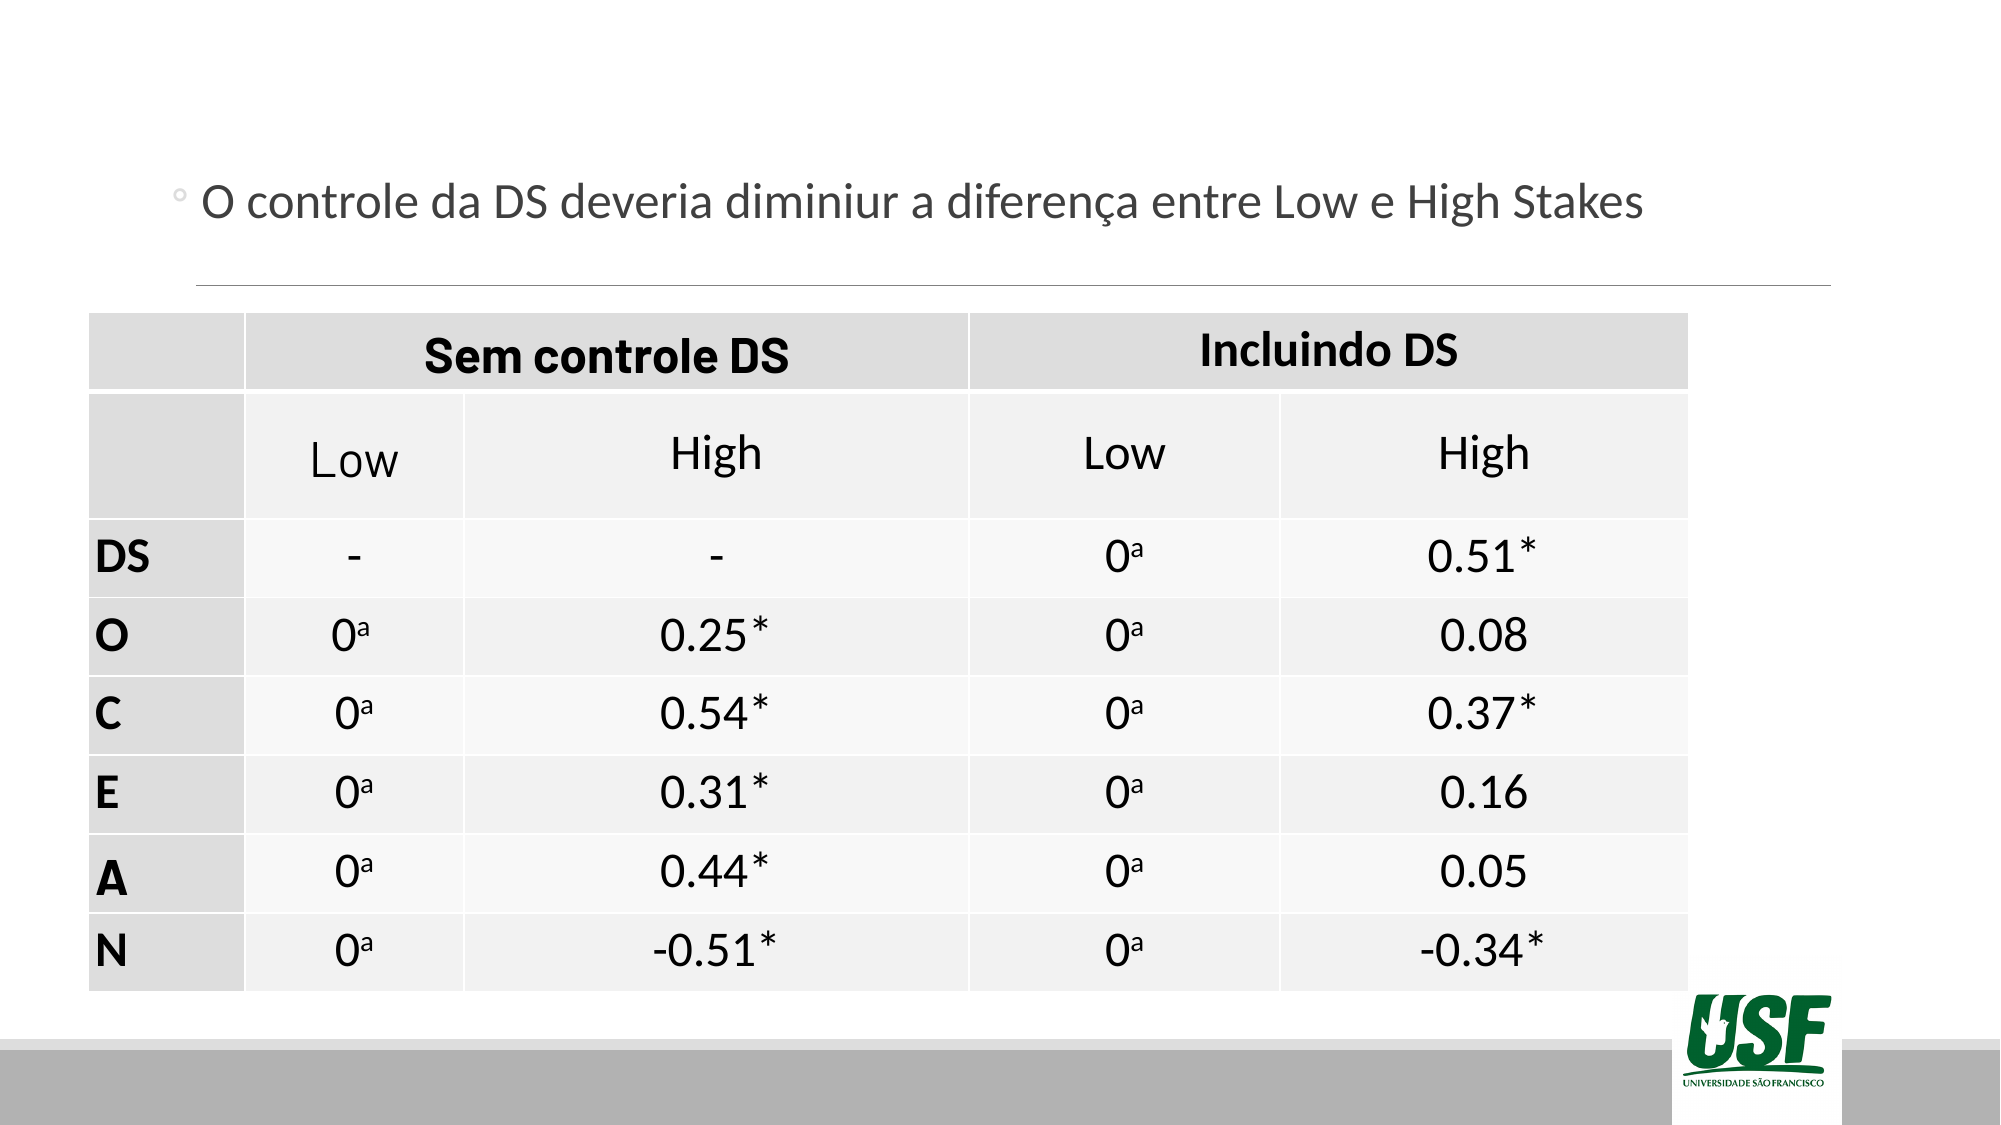

O controle da DS deveria diminiur a diferença entre Low e High Stakes

|  | Sem controle DS |  | Incluindo DS |  |
| --- | --- | --- | --- | --- |
|  | Low | High | Low | High |
| DS | - | - | 0a | 0.51\* |
| O | 0a | 0.25\* | 0a | 0.08 |
| C | 0a | 0.54\* | 0a | 0.37\* |
| E | 0a | 0.31\* | 0a | 0.16 |
| A | 0a | 0.44\* | 0a | 0.05 |
| N | 0a | -0.51\* | 0a | -0.34\* |